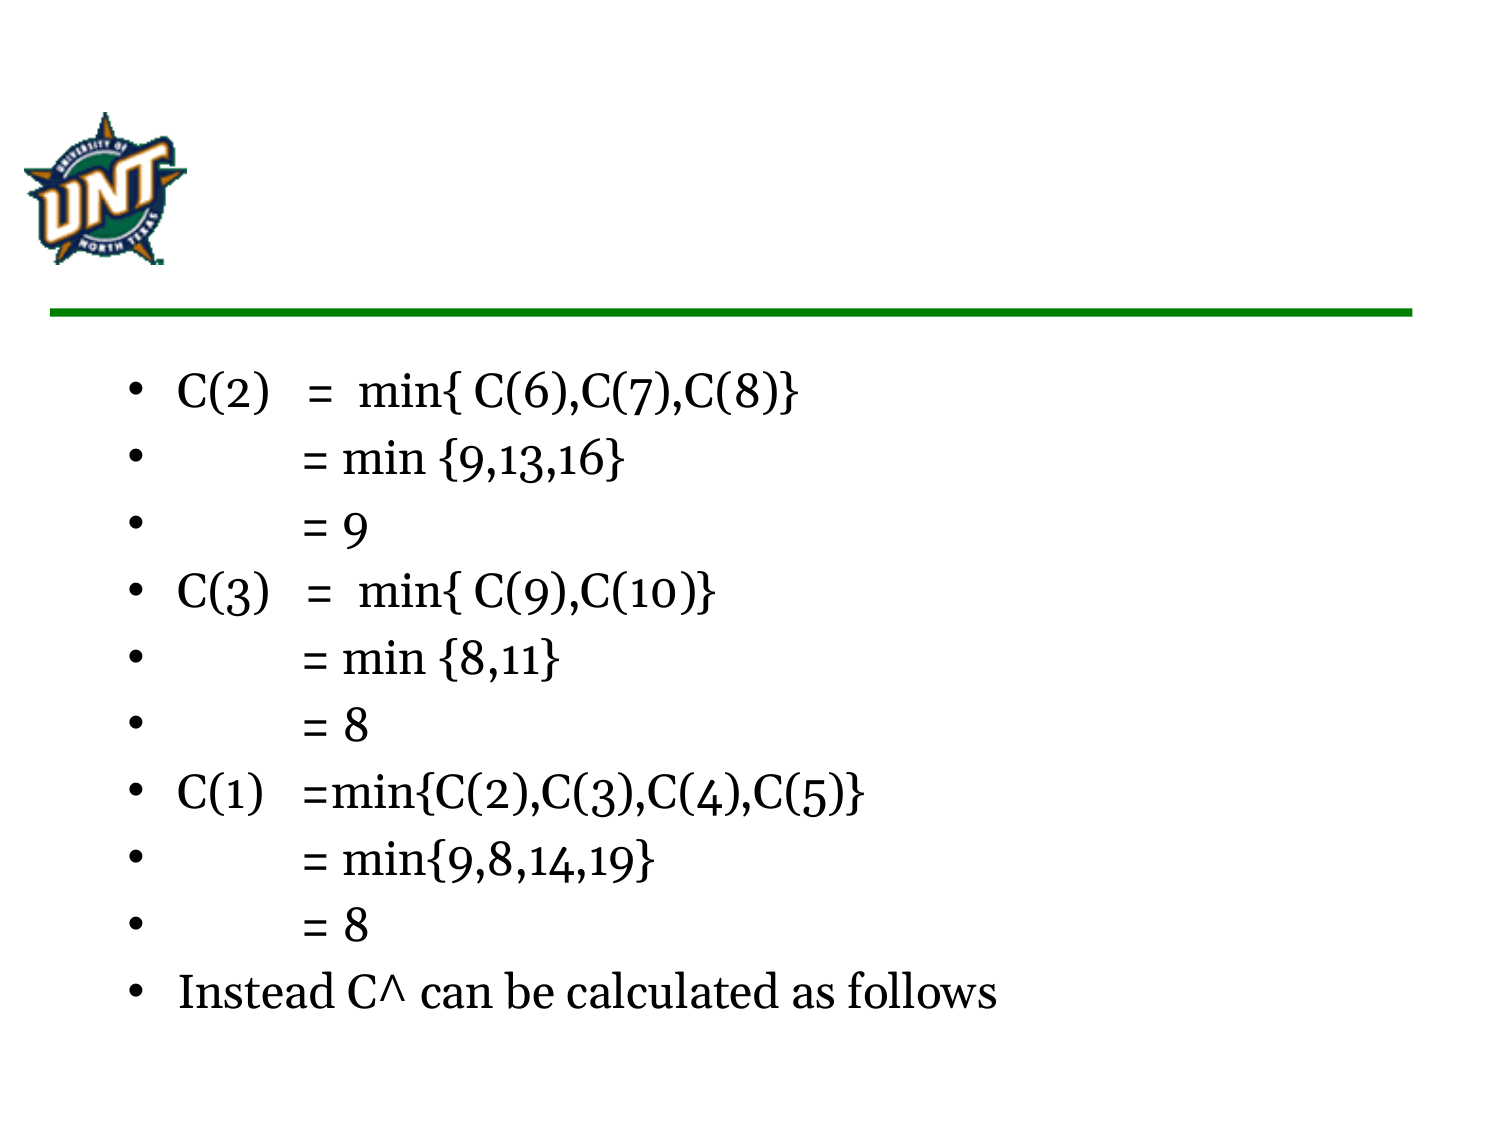

C(2)   =  min{ C(6),C(7),C(8)}
	= min {9,13,16}
	= 9
C(3)   =  min{ C(9),C(10)}
	= min {8,11}
	= 8
C(1)	=min{C(2),C(3),C(4),C(5)}
	= min{9,8,14,19}
	= 8
Instead C^ can be calculated as follows